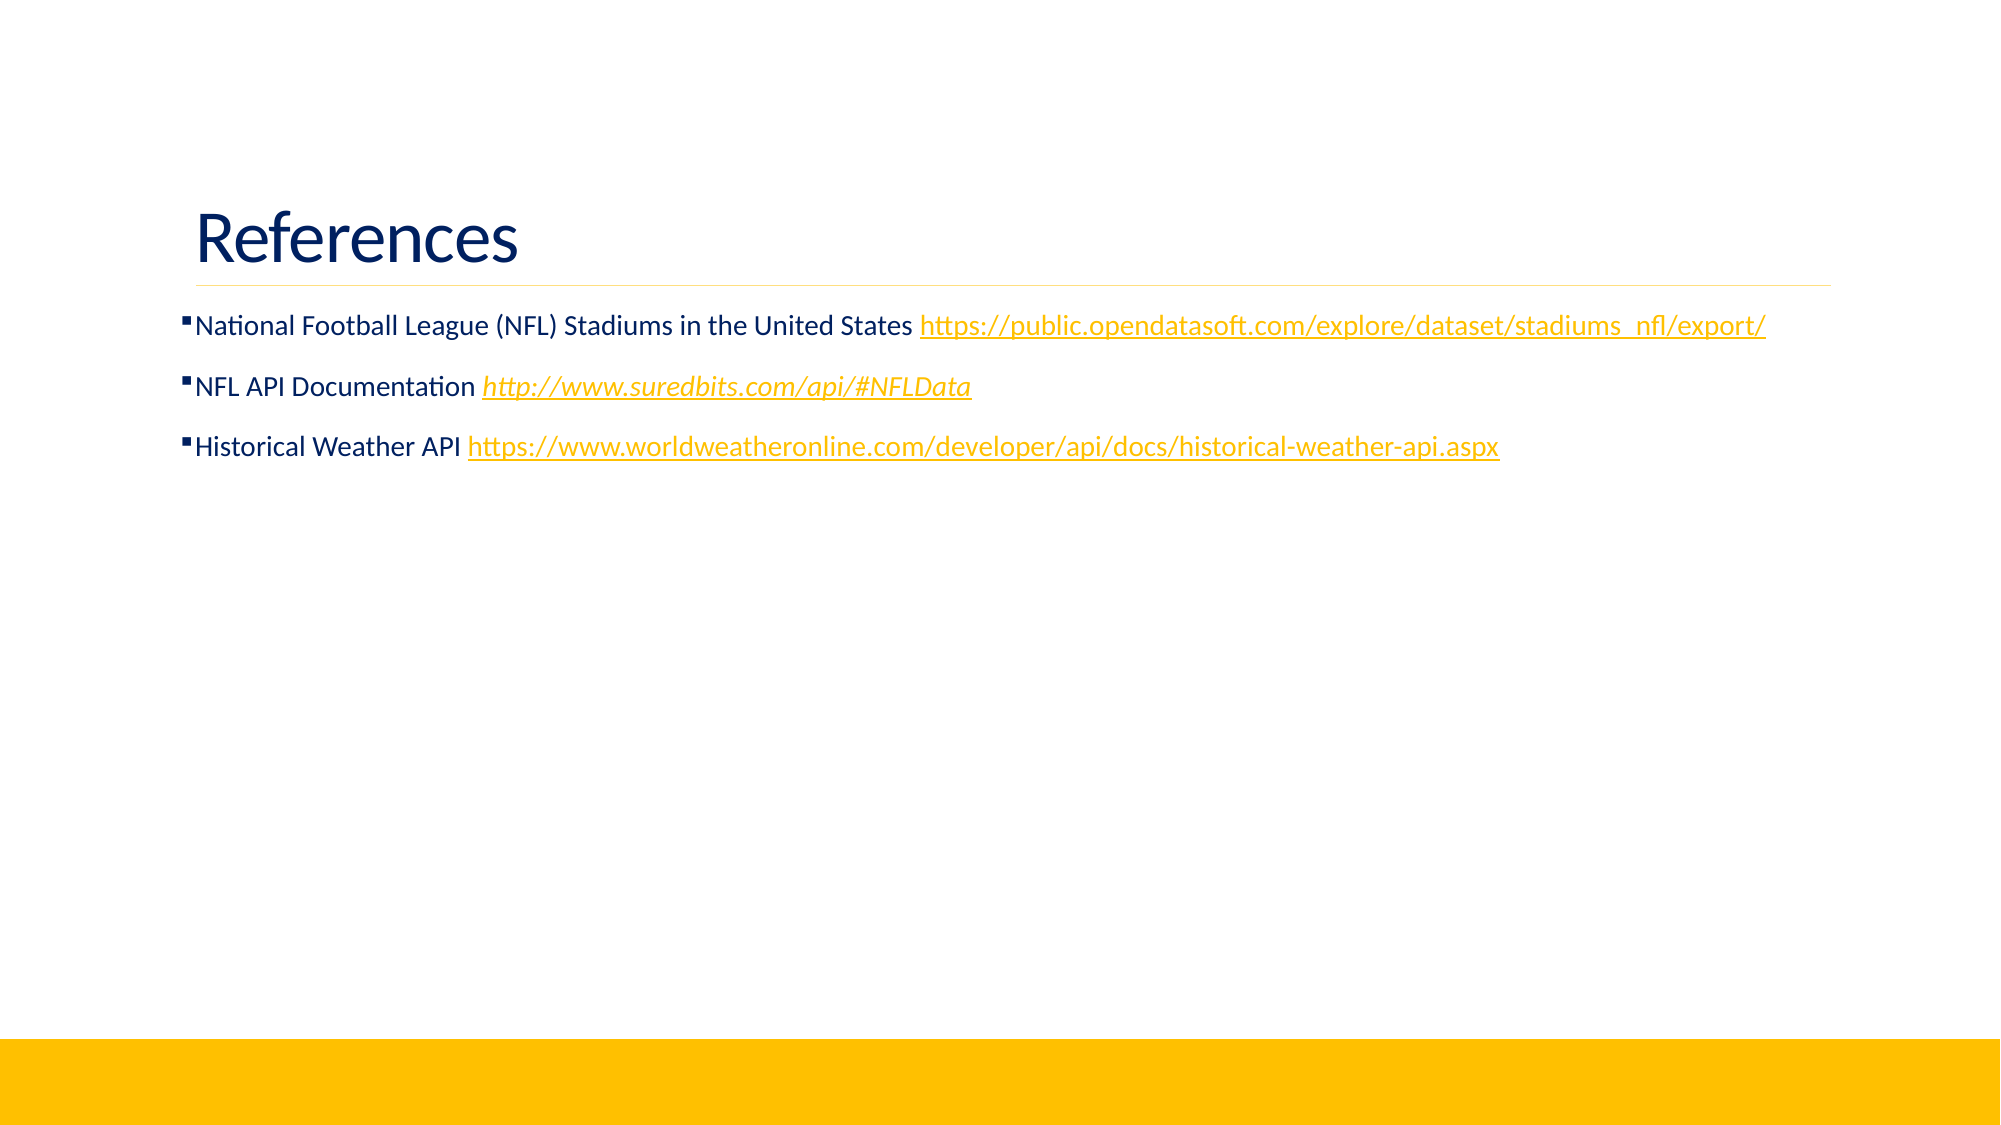

# References
National Football League (NFL) Stadiums in the United States https://public.opendatasoft.com/explore/dataset/stadiums_nfl/export/
NFL API Documentation http://www.suredbits.com/api/#NFLData
Historical Weather API https://www.worldweatheronline.com/developer/api/docs/historical-weather-api.aspx